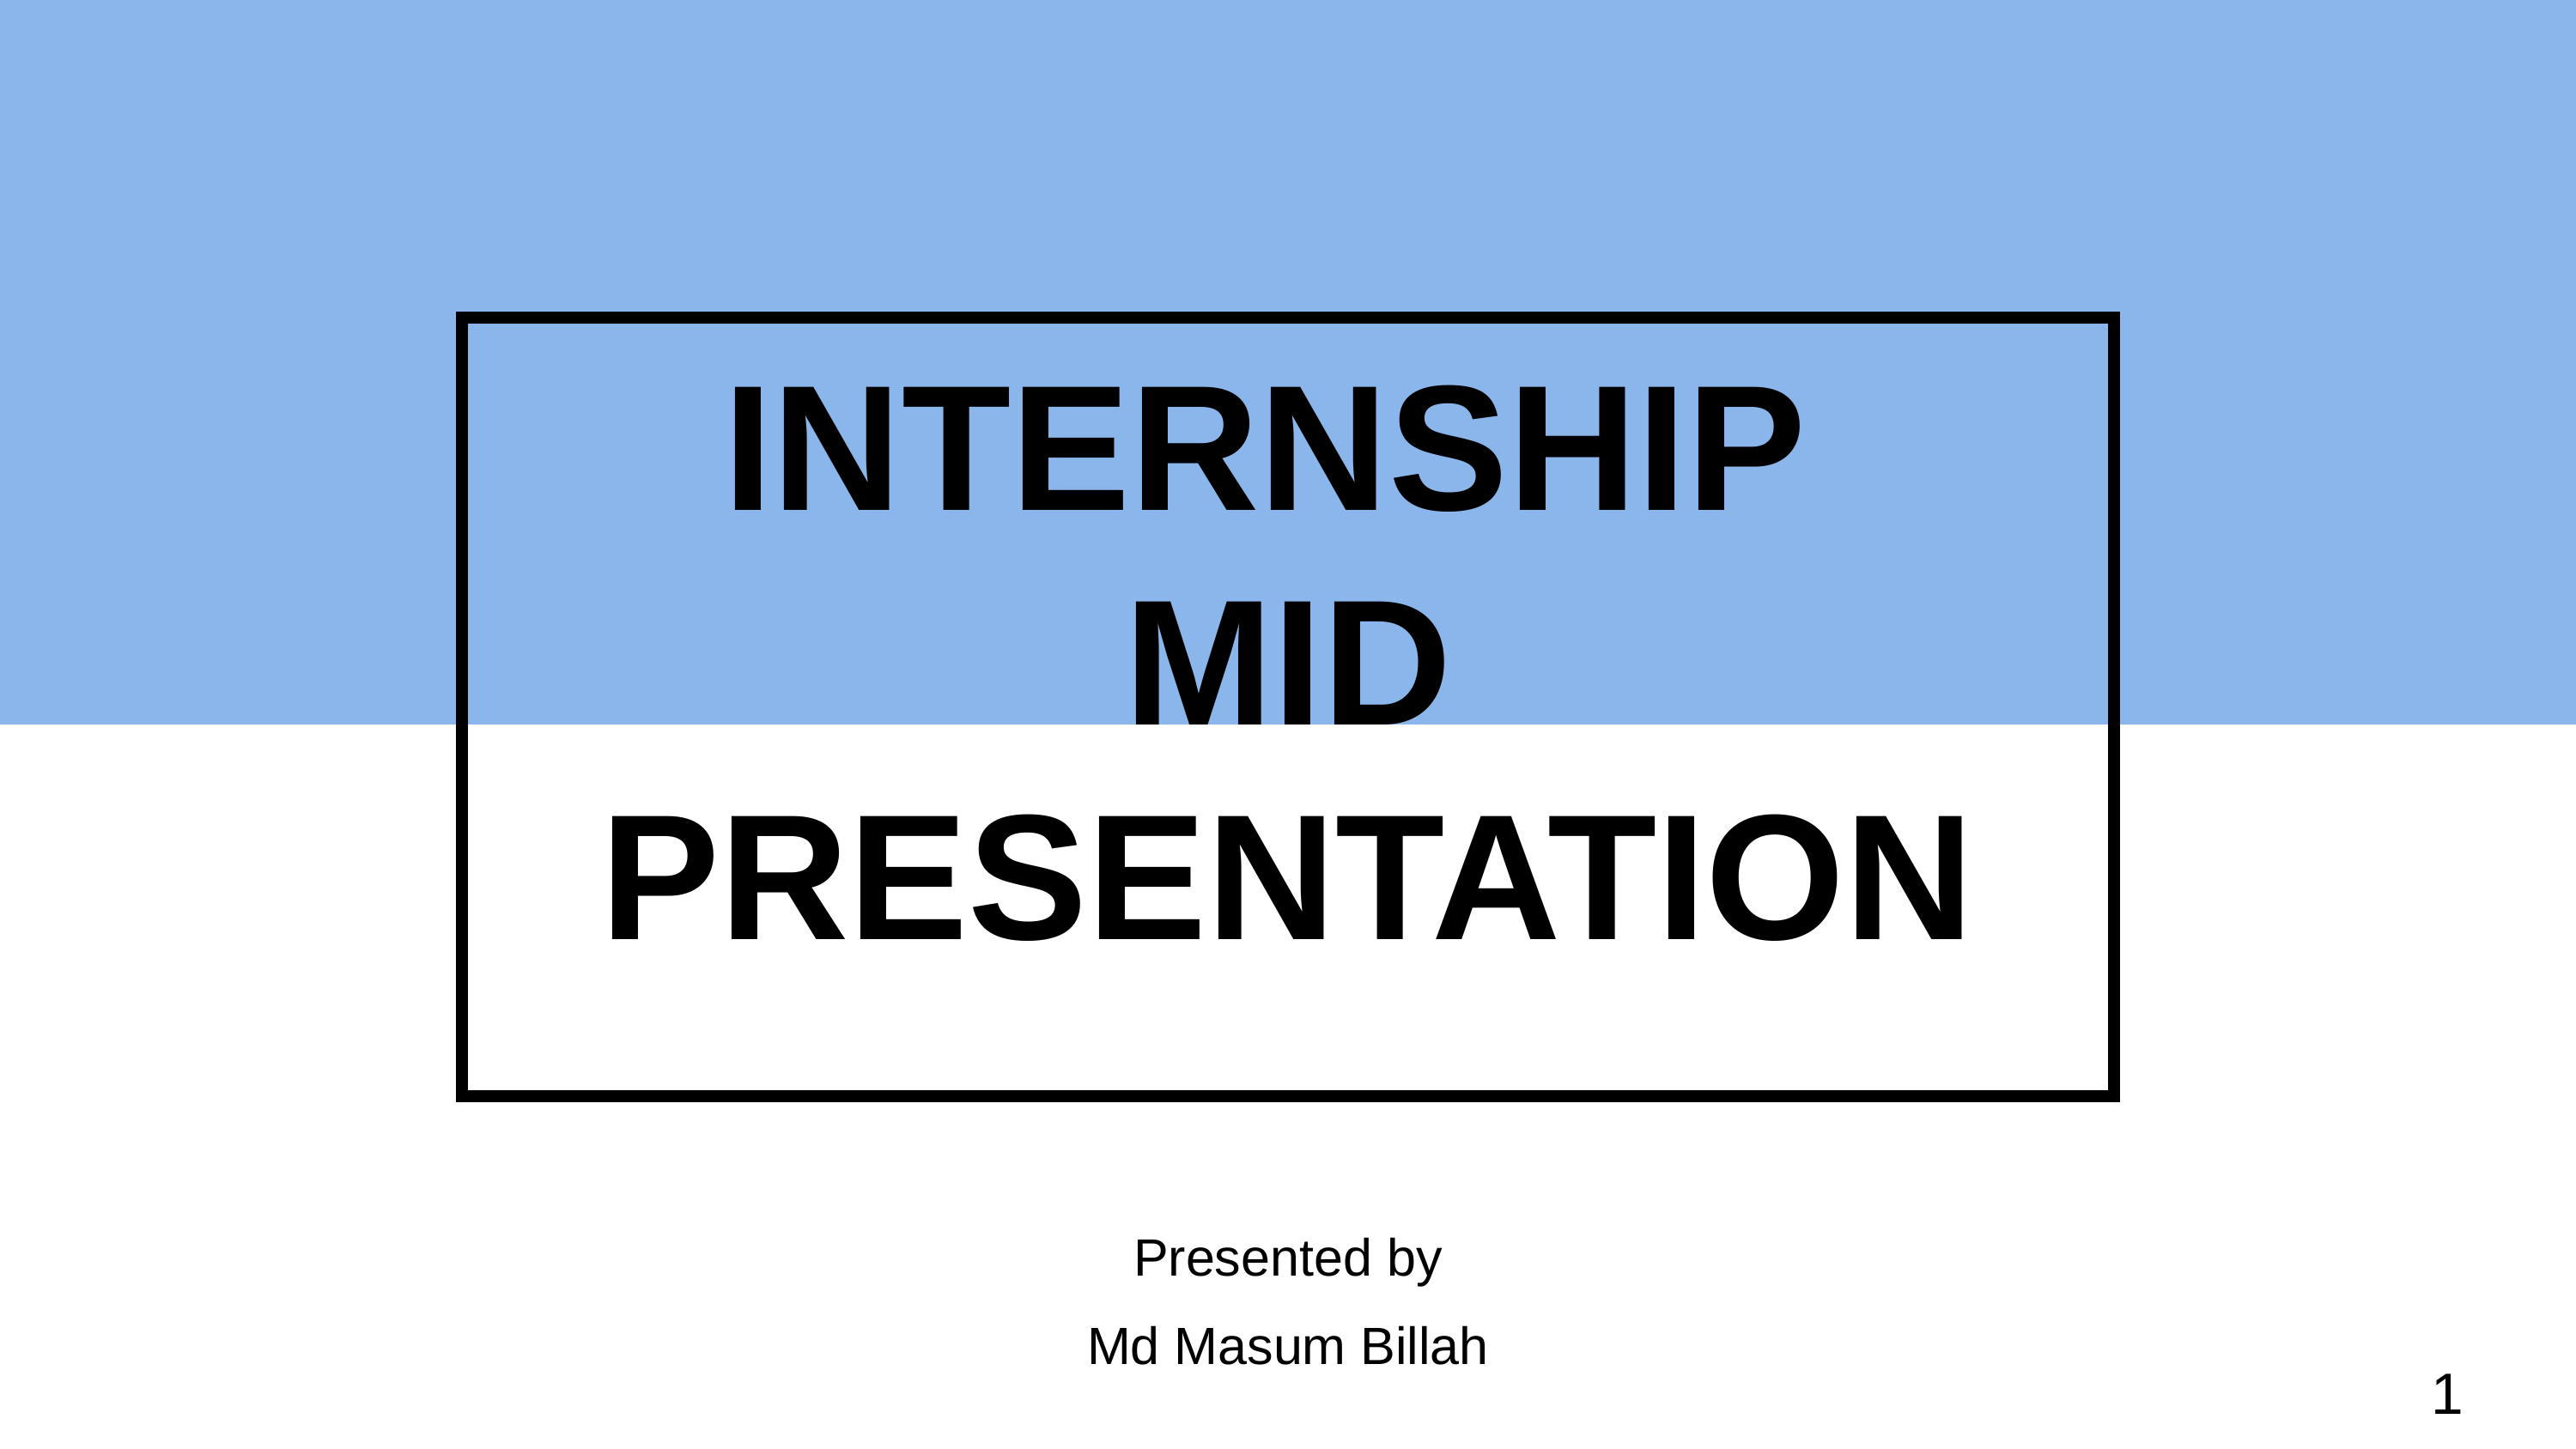

INTERNSHIP
MID PRESENTATION
Presented by
Md Masum Billah
1